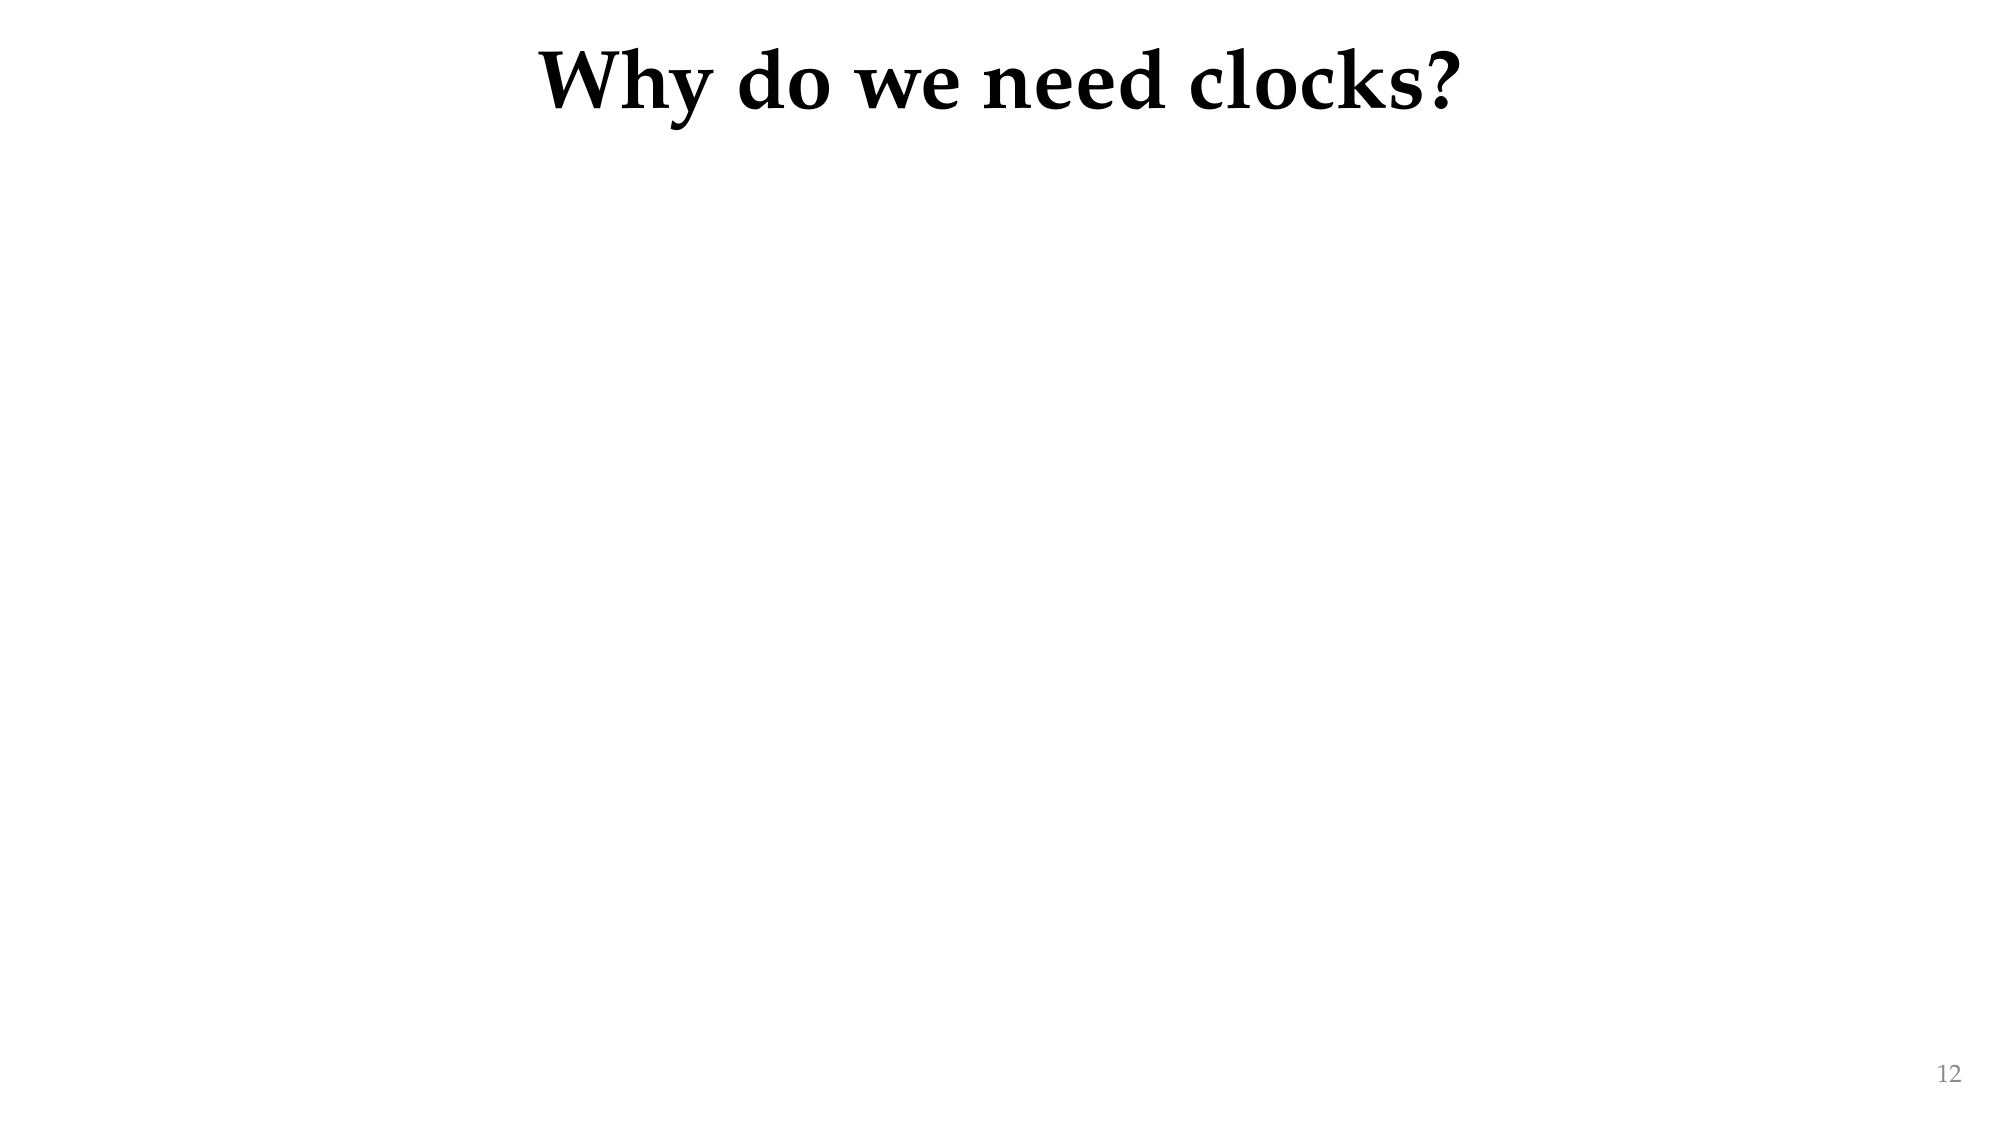

# Why do we need clocks?

12